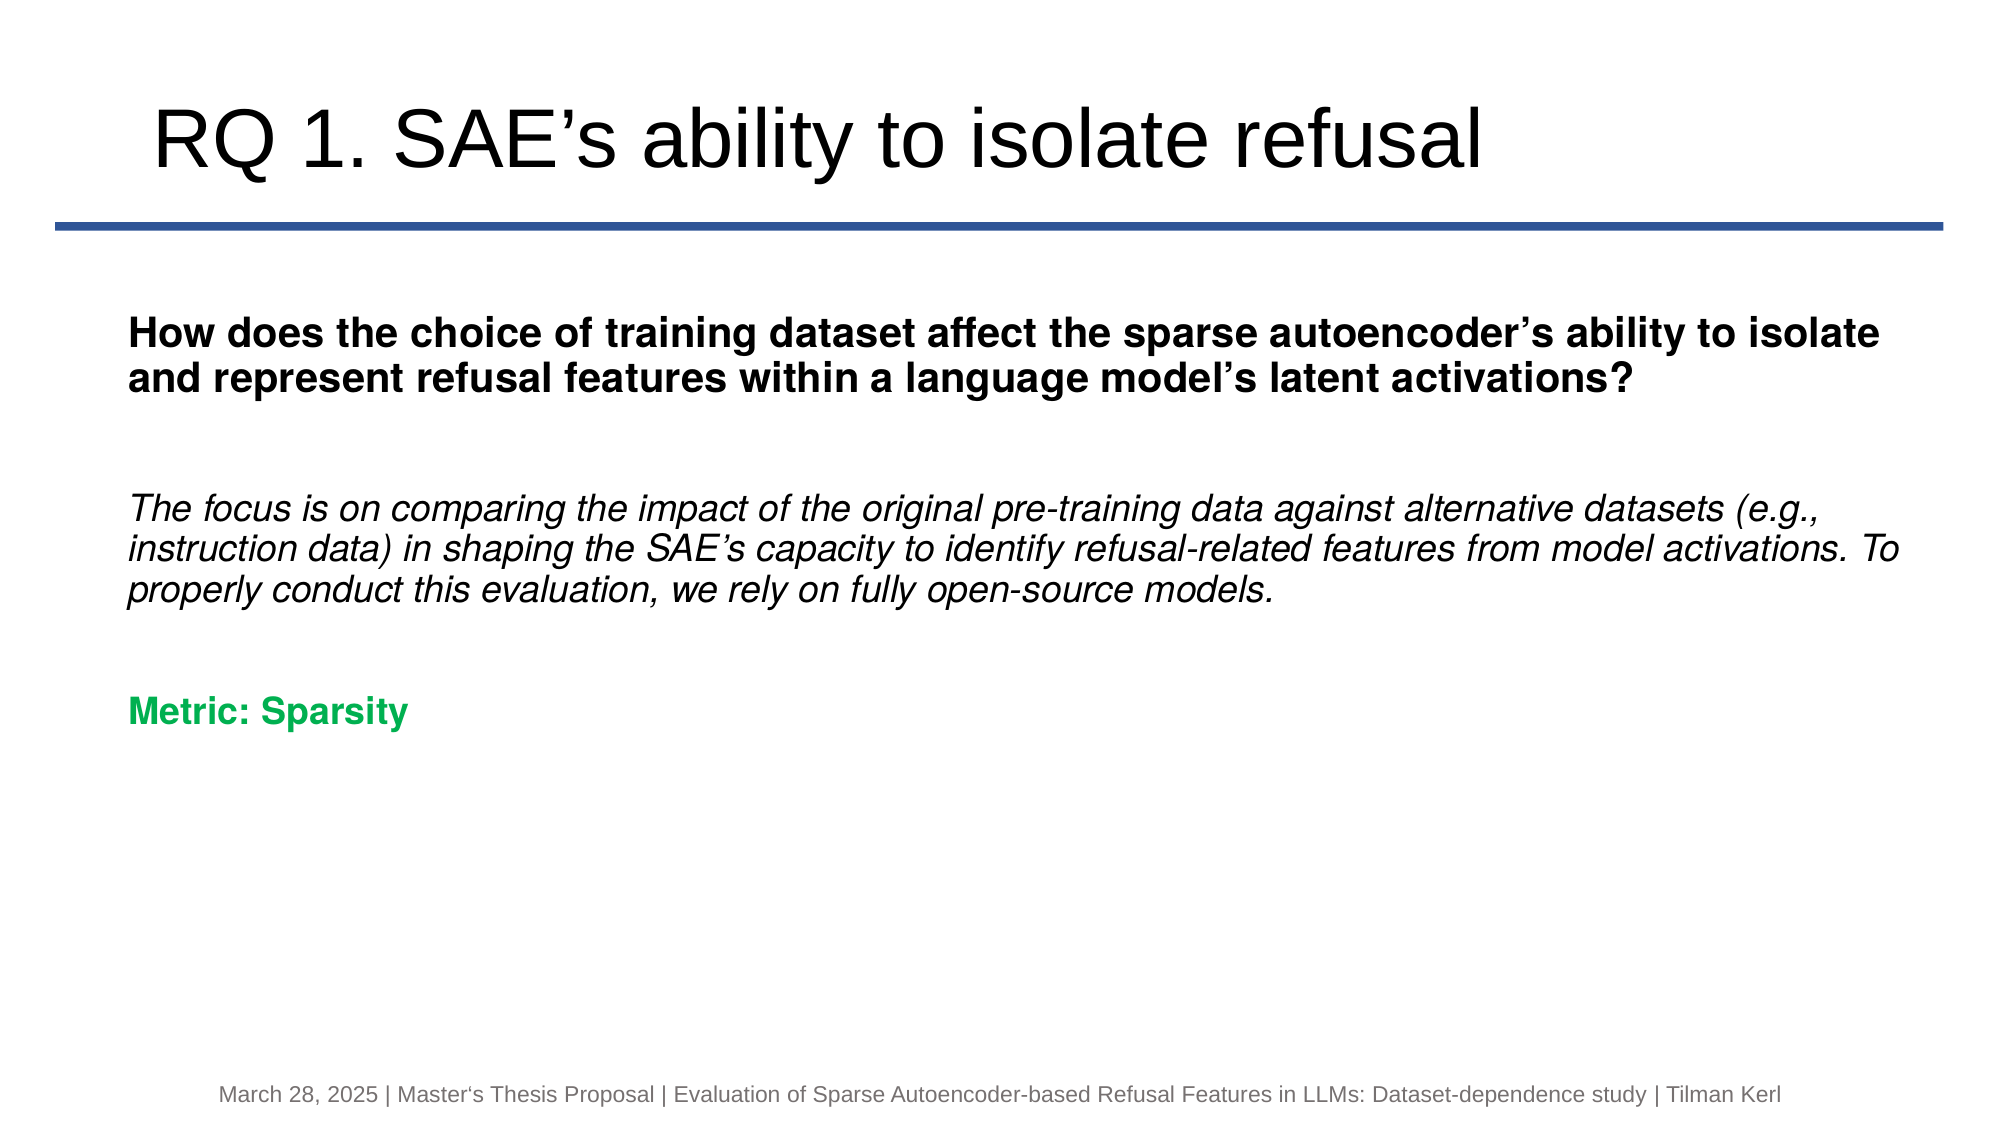

# RQ 1. SAE’s ability to isolate refusal
How does the choice of training dataset affect the sparse autoencoder’s ability to isolate and represent refusal features within a language model’s latent activations?

The focus is on comparing the impact of the original pre-training data against alternative datasets (e.g., instruction data) in shaping the SAE’s capacity to identify refusal-related features from model activations. To properly conduct this evaluation, we rely on fully open-source models.

Metric: Sparsity
March 28, 2025 | Master‘s Thesis Proposal | Evaluation of Sparse Autoencoder-based Refusal Features in LLMs: Dataset-dependence study​ | Tilman Kerl